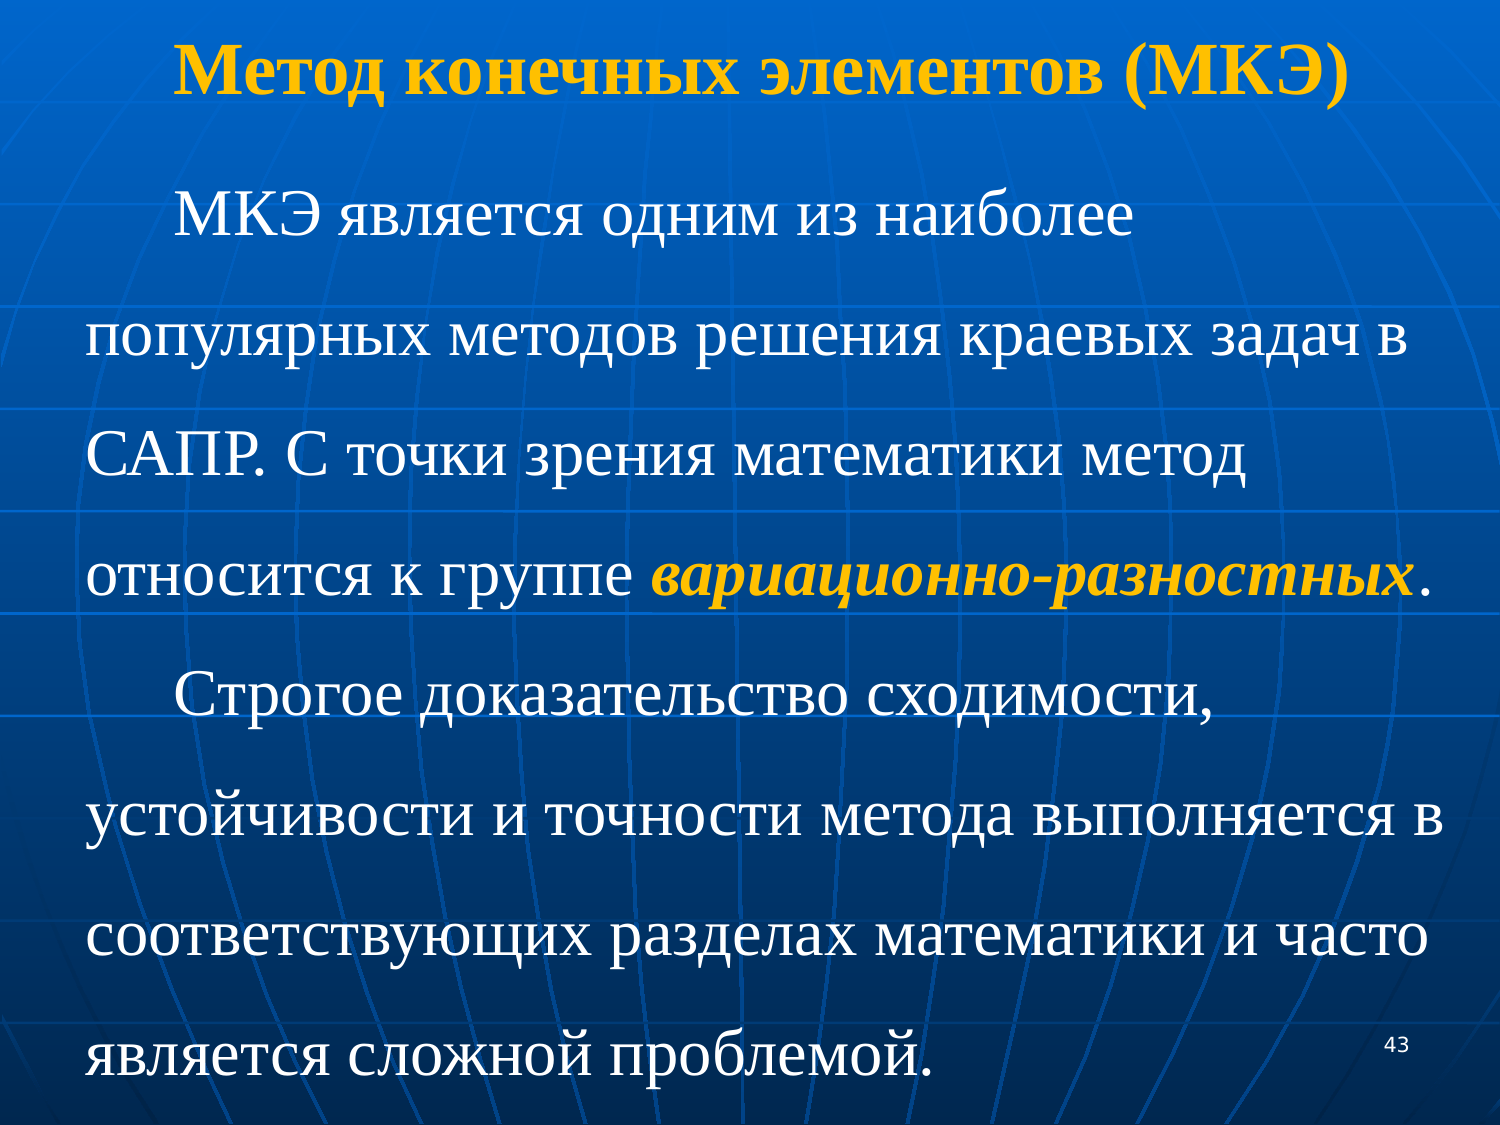

Метод конечных элементов (МКЭ)

МКЭ является одним из наиболее популярных методов решения краевых задач в САПР. С точки зрения математики метод относится к группе вариационно-разностных.
Строгое доказательство сходимости, устойчивости и точности метода выполняется в соответствующих разделах математики и часто является сложной проблемой.
43